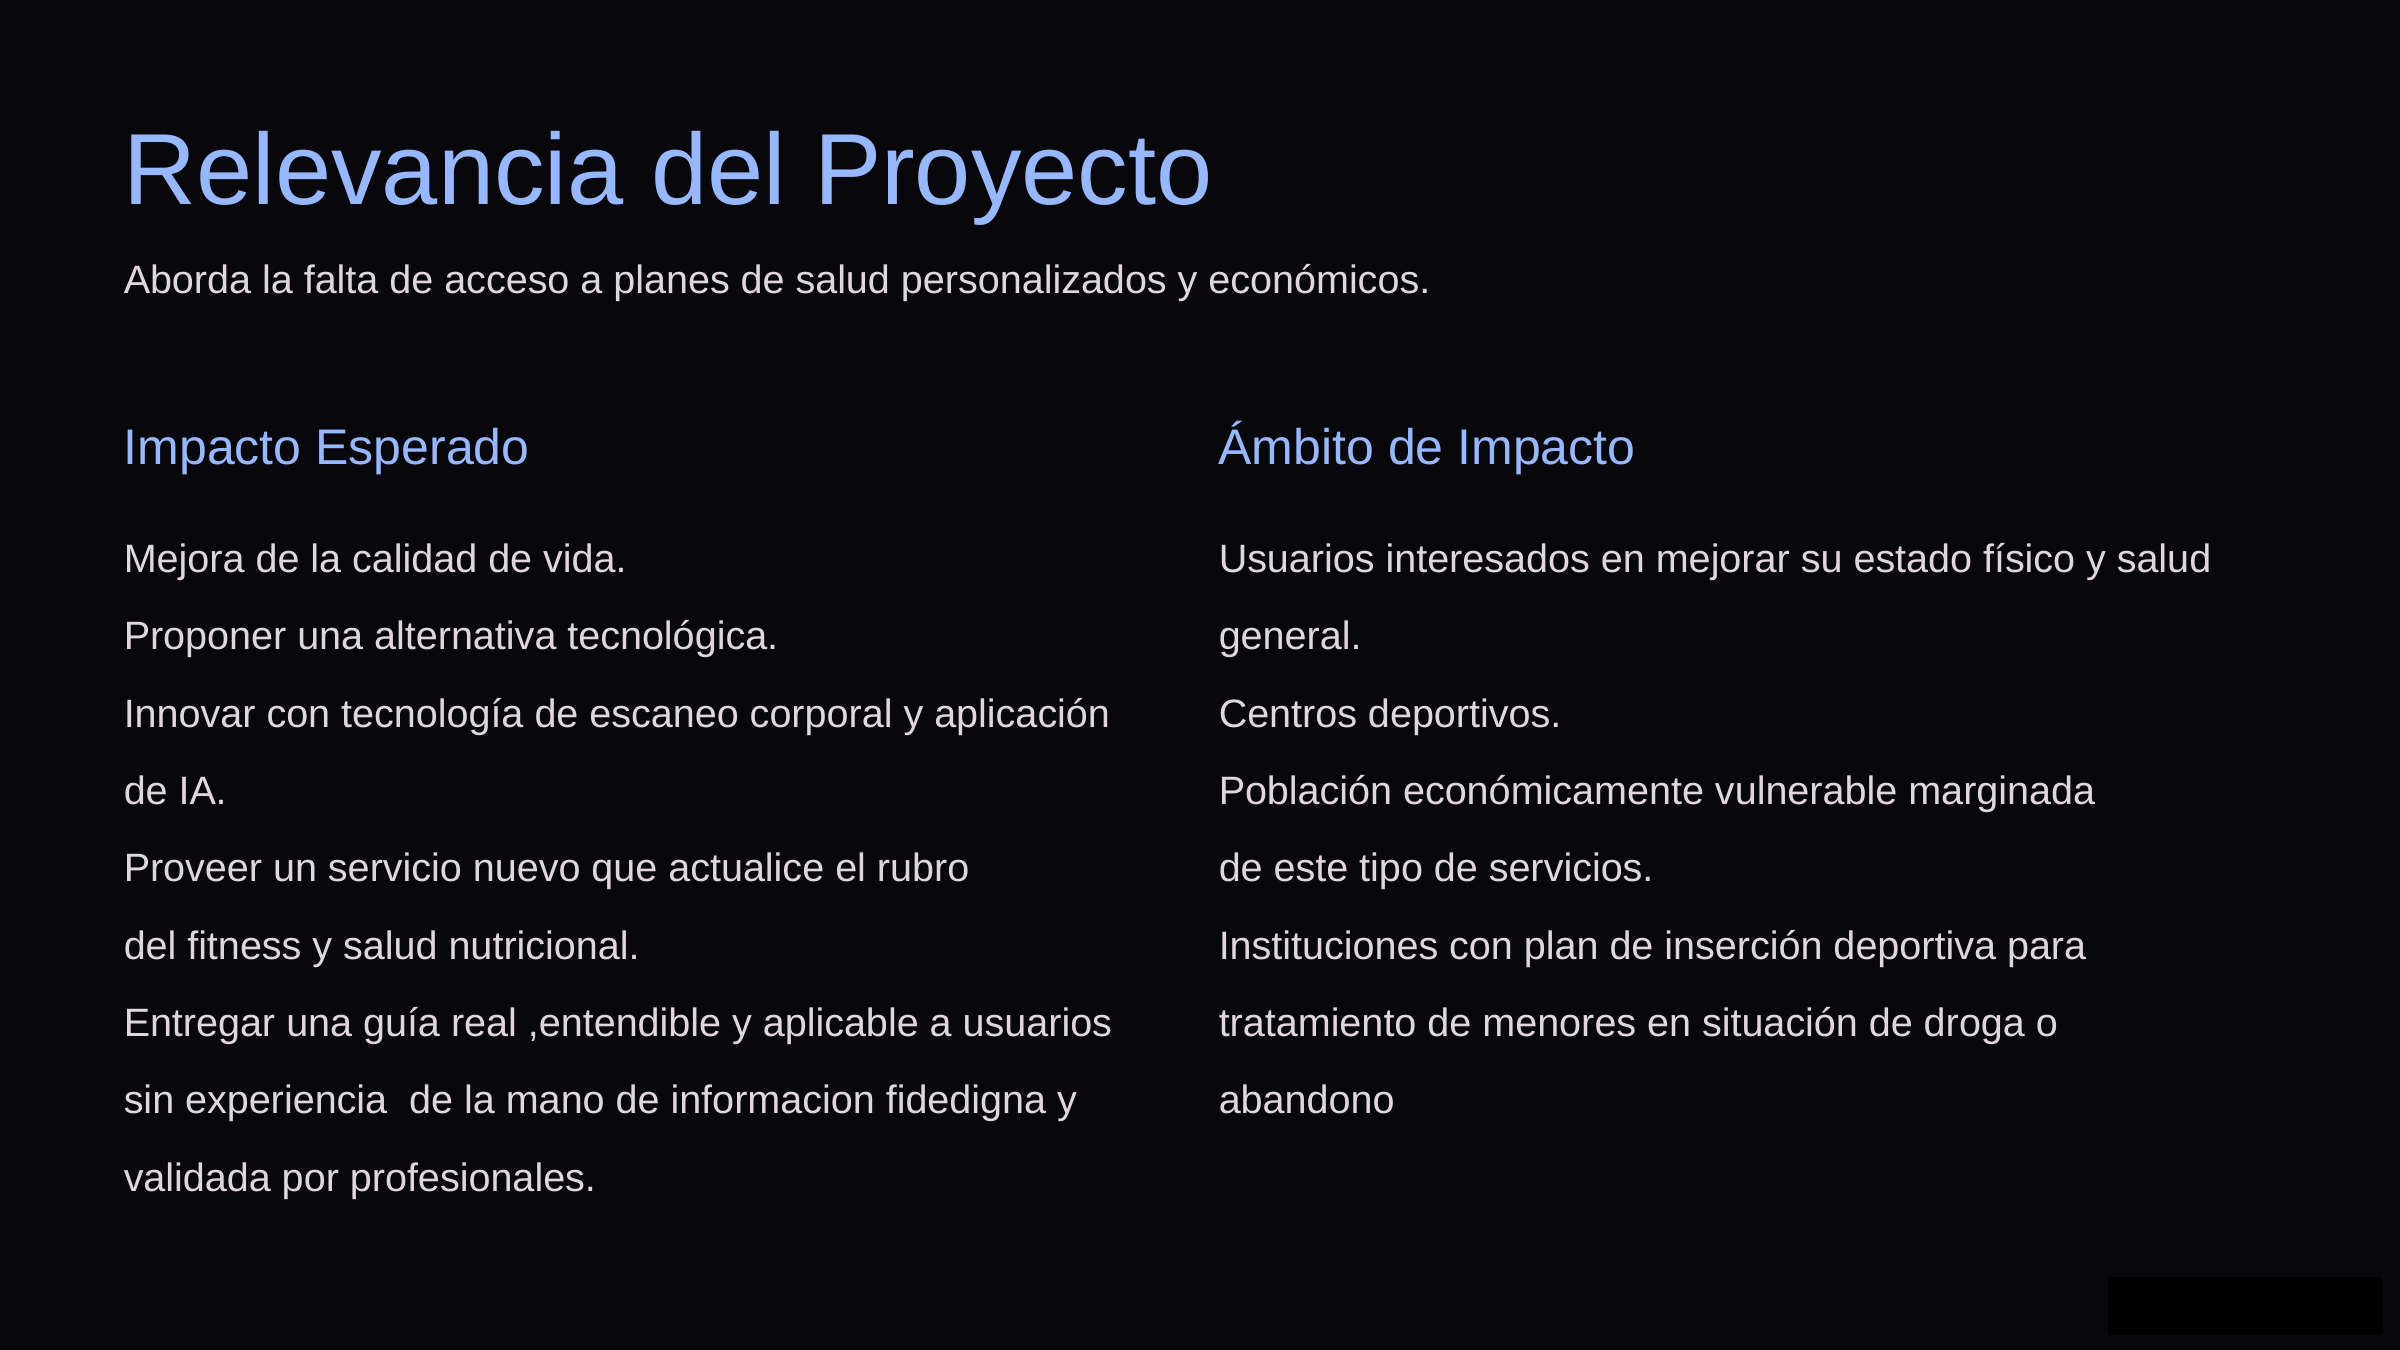

Relevancia del Proyecto
Aborda la falta de acceso a planes de salud personalizados y económicos.
Impacto Esperado
Ámbito de Impacto
Usuarios interesados en mejorar su estado físico y salud general.
Centros deportivos.
Población económicamente vulnerable marginada
de este tipo de servicios.
Instituciones con plan de inserción deportiva para tratamiento de menores en situación de droga o abandono
Mejora de la calidad de vida.
Proponer una alternativa tecnológica.
Innovar con tecnología de escaneo corporal y aplicación de IA.
Proveer un servicio nuevo que actualice el rubro
del fitness y salud nutricional.
Entregar una guía real ,entendible y aplicable a usuarios sin experiencia  de la mano de informacion fidedigna y validada por profesionales.